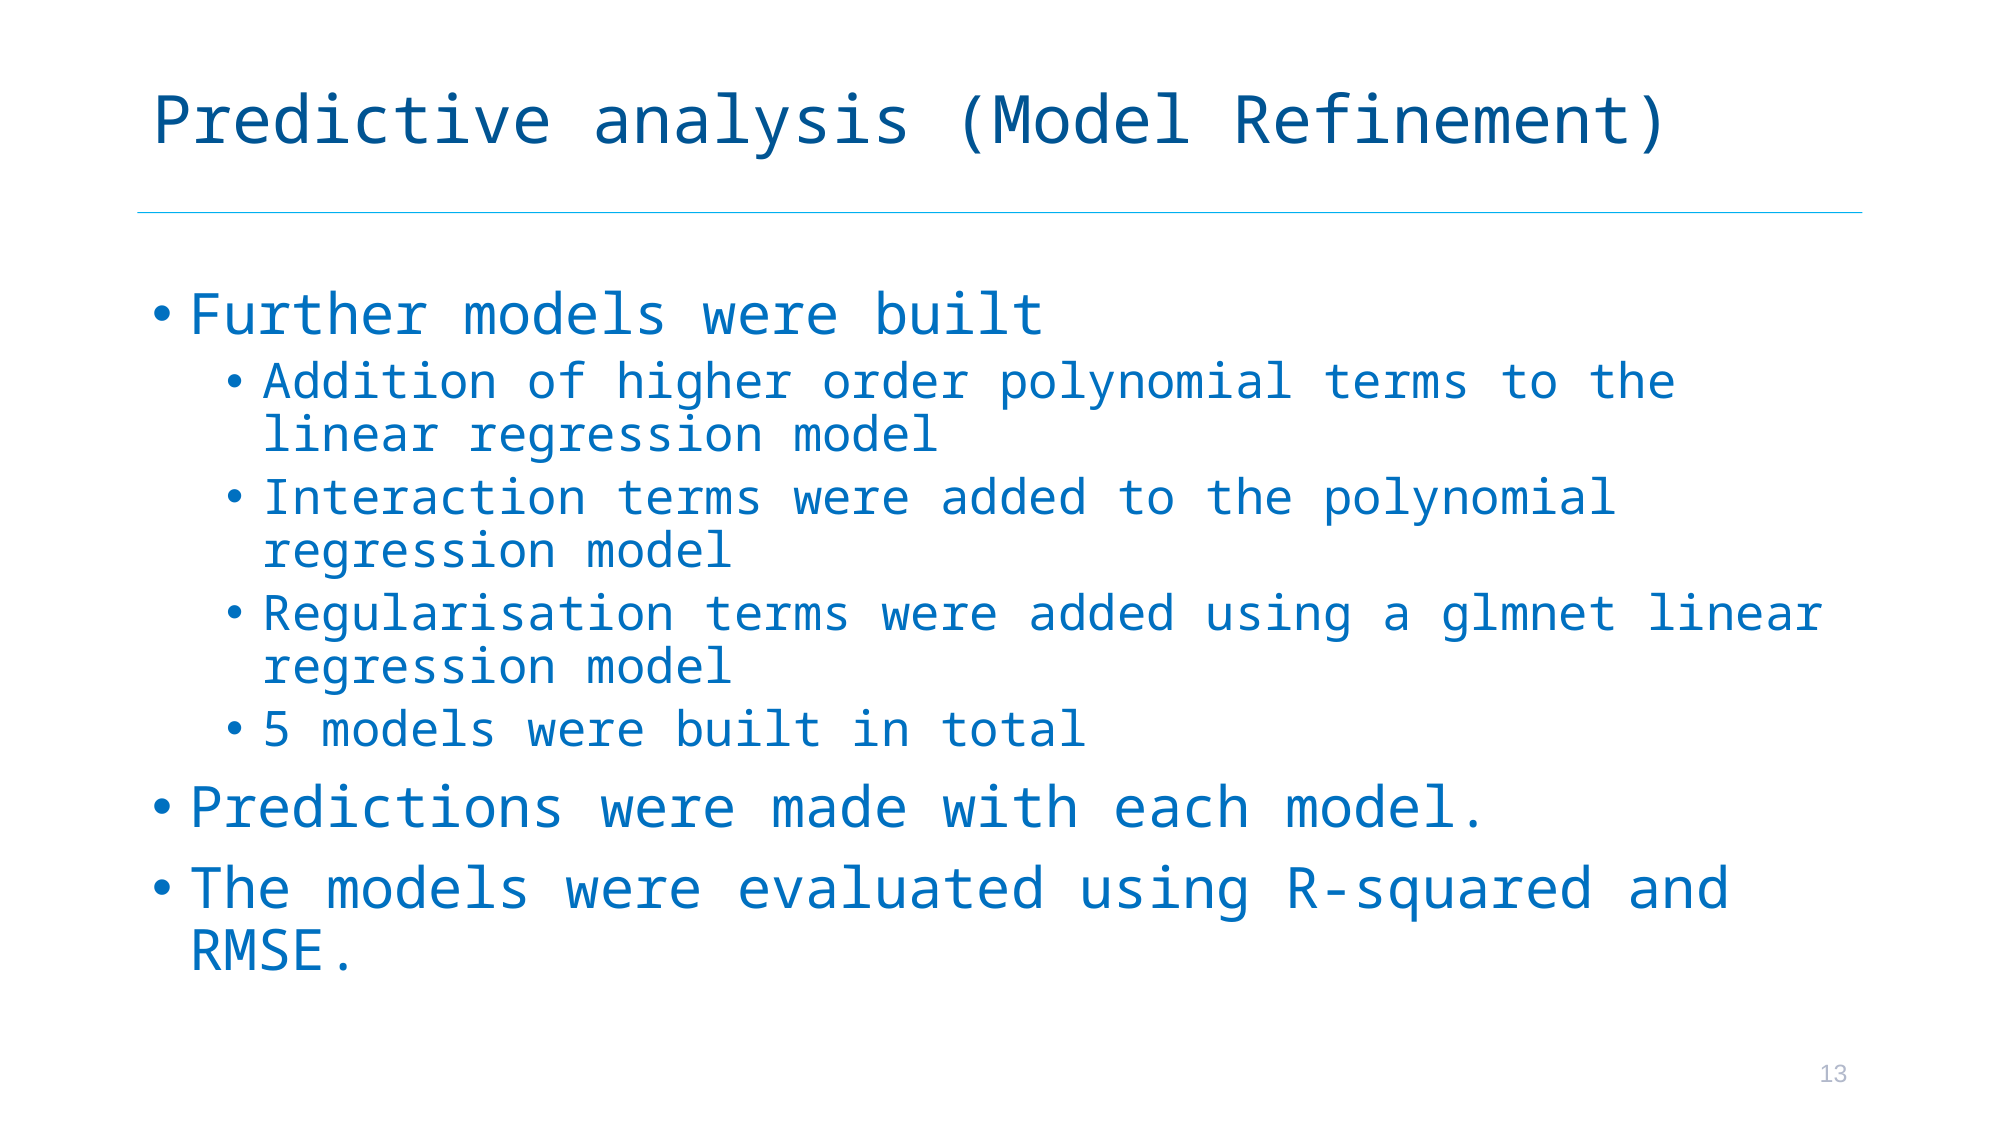

# Predictive analysis (Model Refinement)
Further models were built
Addition of higher order polynomial terms to the linear regression model
Interaction terms were added to the polynomial regression model
Regularisation terms were added using a glmnet linear regression model
5 models were built in total
Predictions were made with each model.
The models were evaluated using R-squared and RMSE.
13